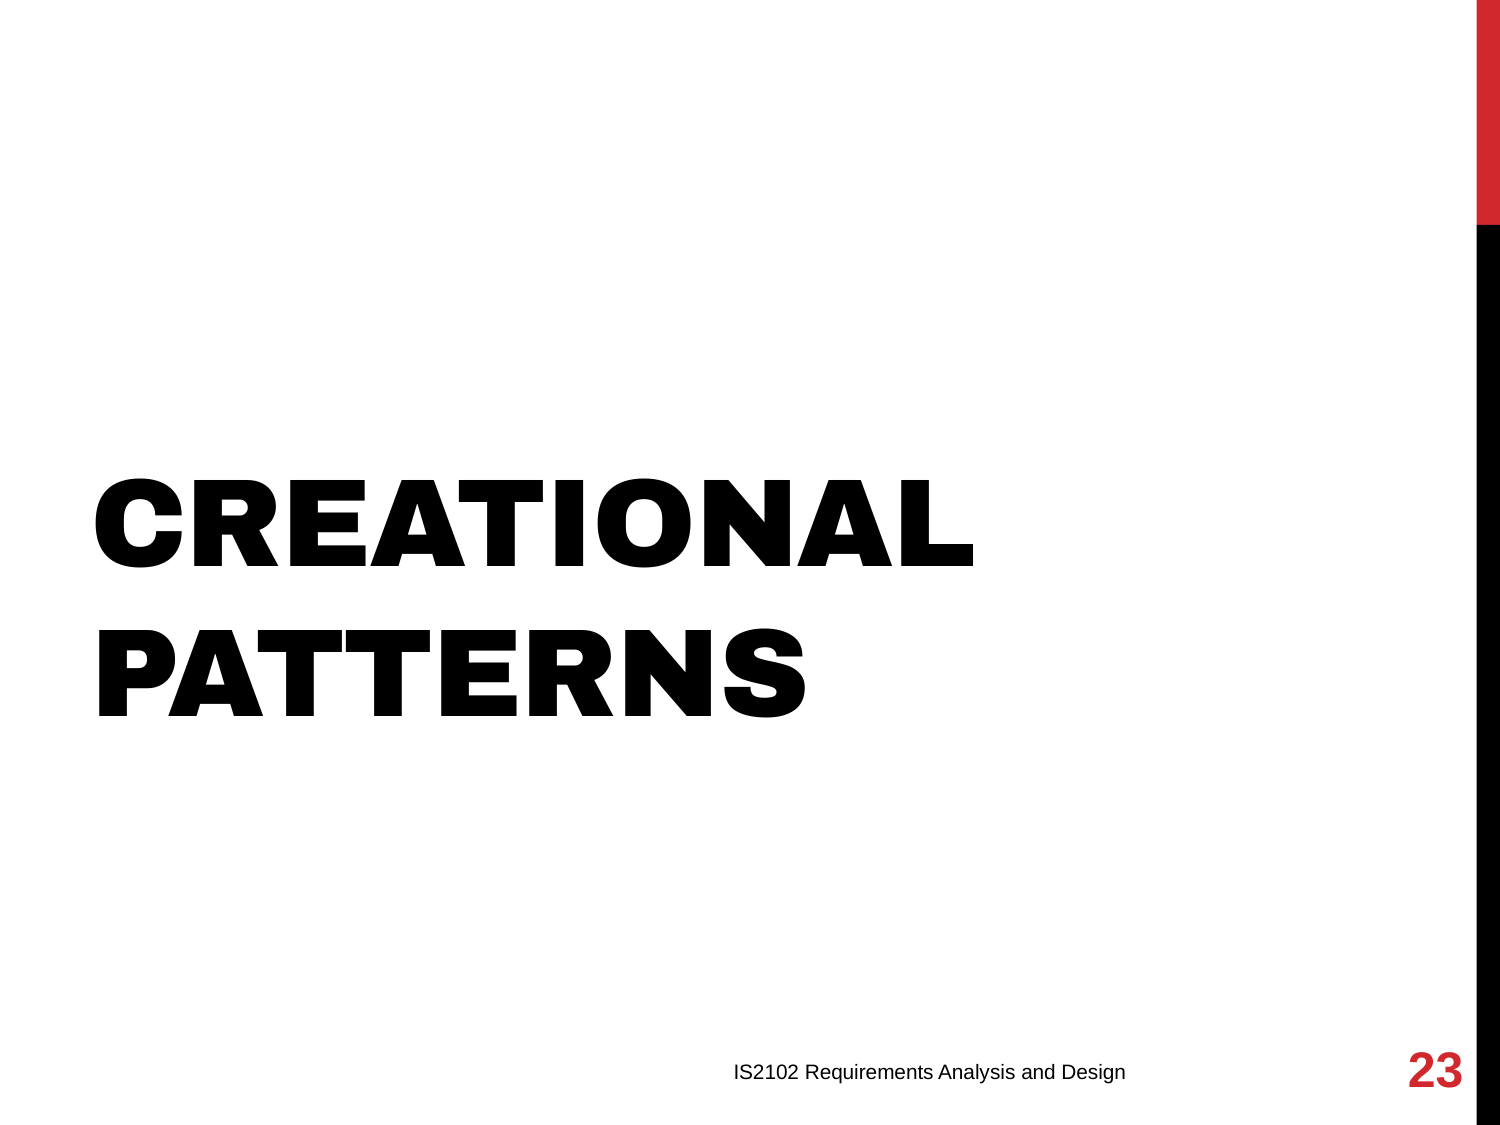

# Creational Patterns
23
IS2102 Requirements Analysis and Design